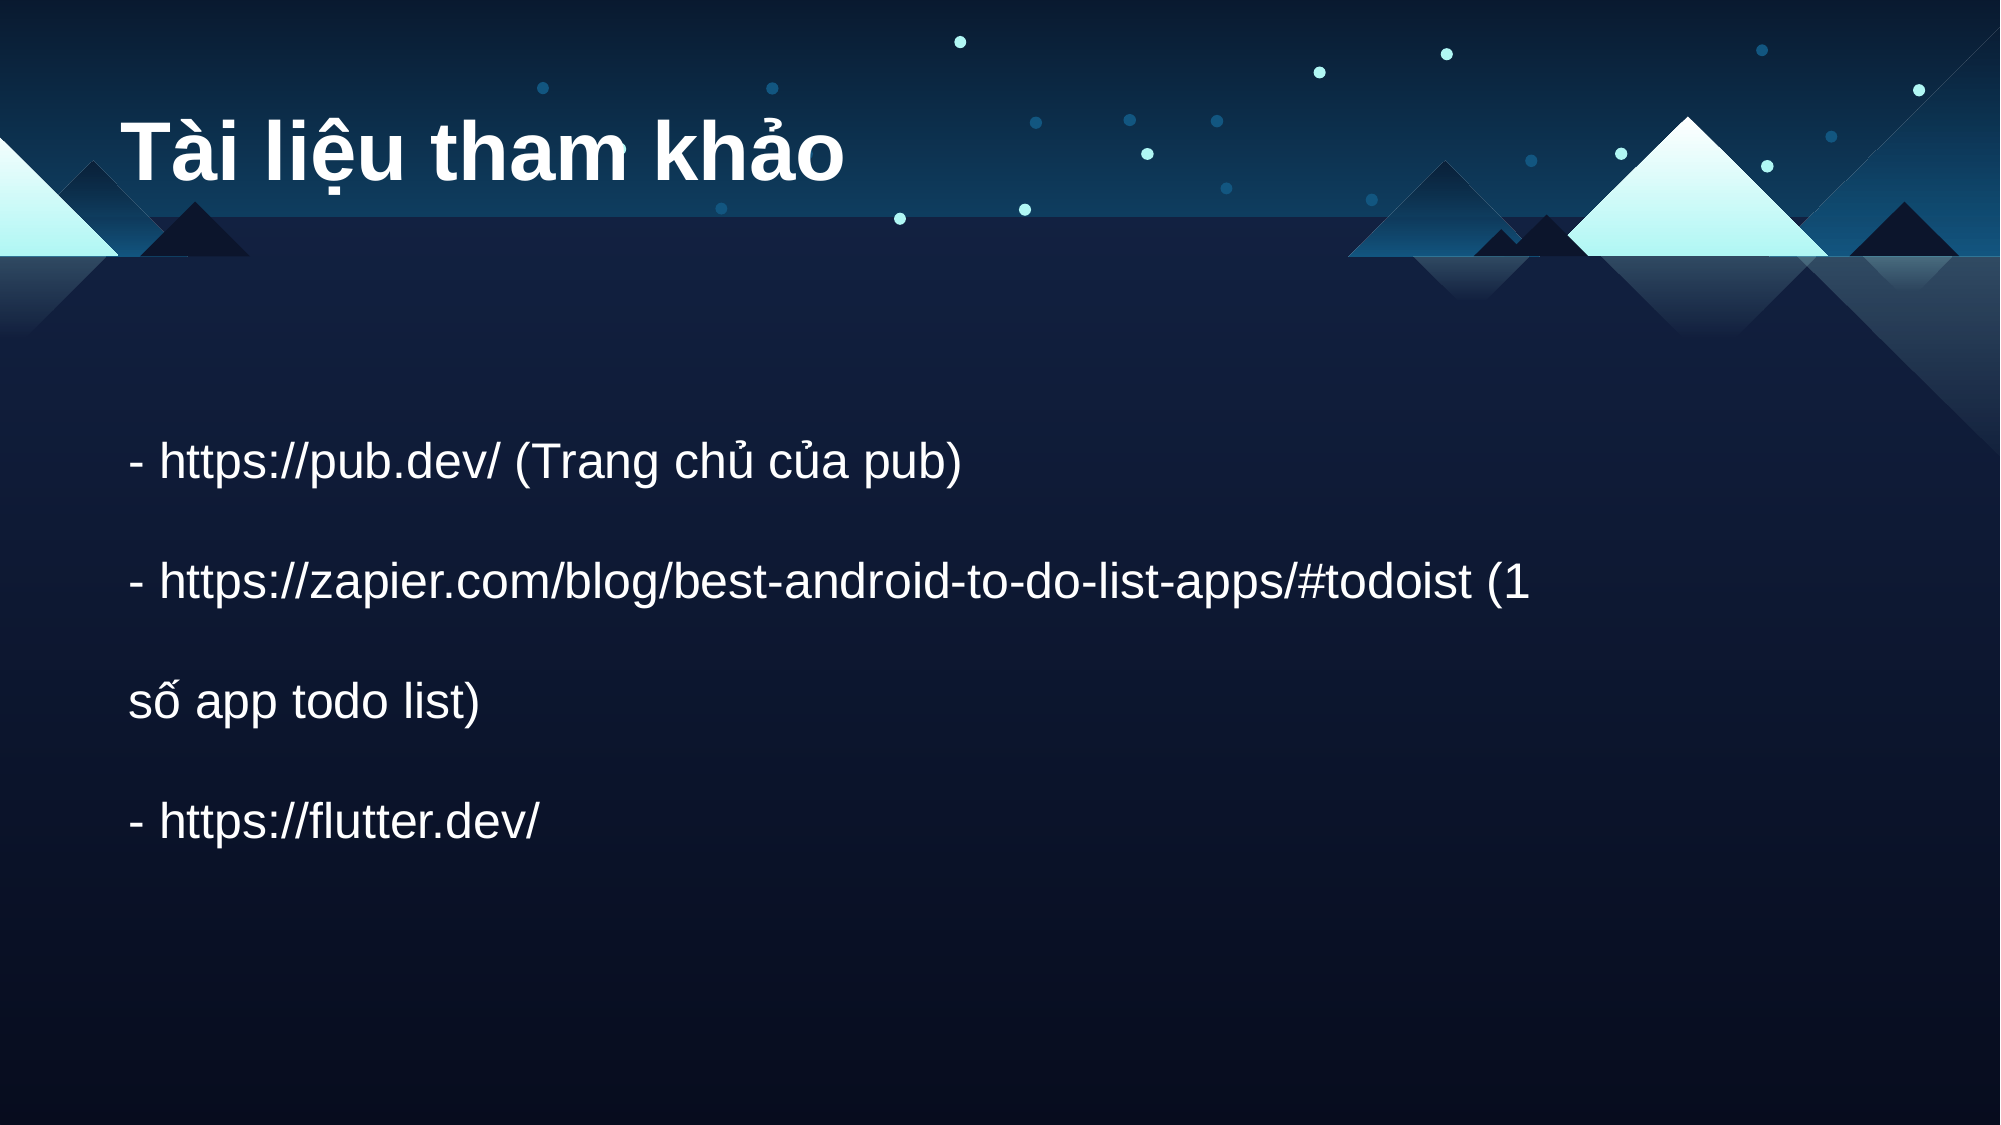

Tài liệu tham khảo

- https://pub.dev/ (Trang chủ của pub)
- https://zapier.com/blog/best-android-to-do-list-apps/#todoist (1 số app todo list)
- https://flutter.dev/